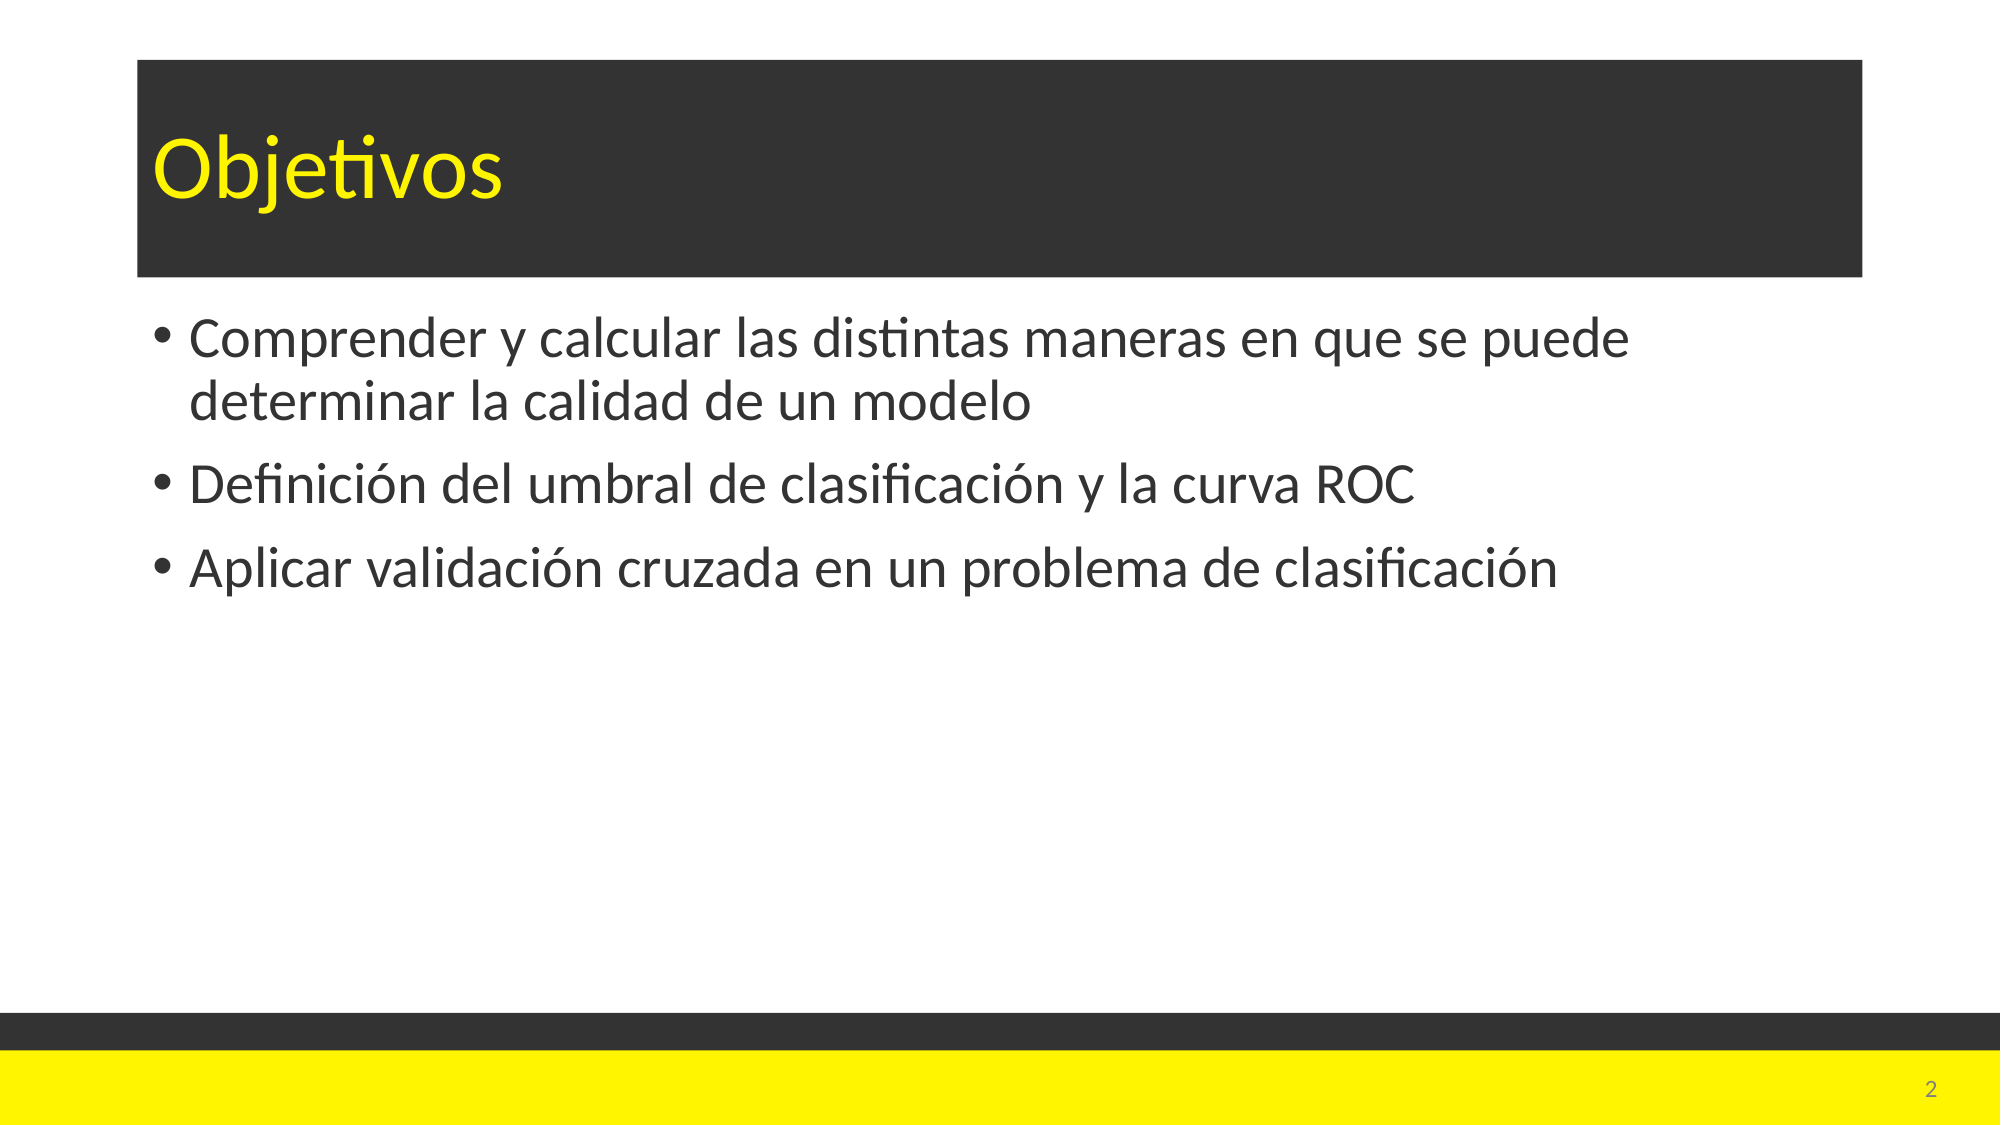

# Objetivos
Comprender y calcular las distintas maneras en que se puede determinar la calidad de un modelo
Definición del umbral de clasificación y la curva ROC
Aplicar validación cruzada en un problema de clasificación